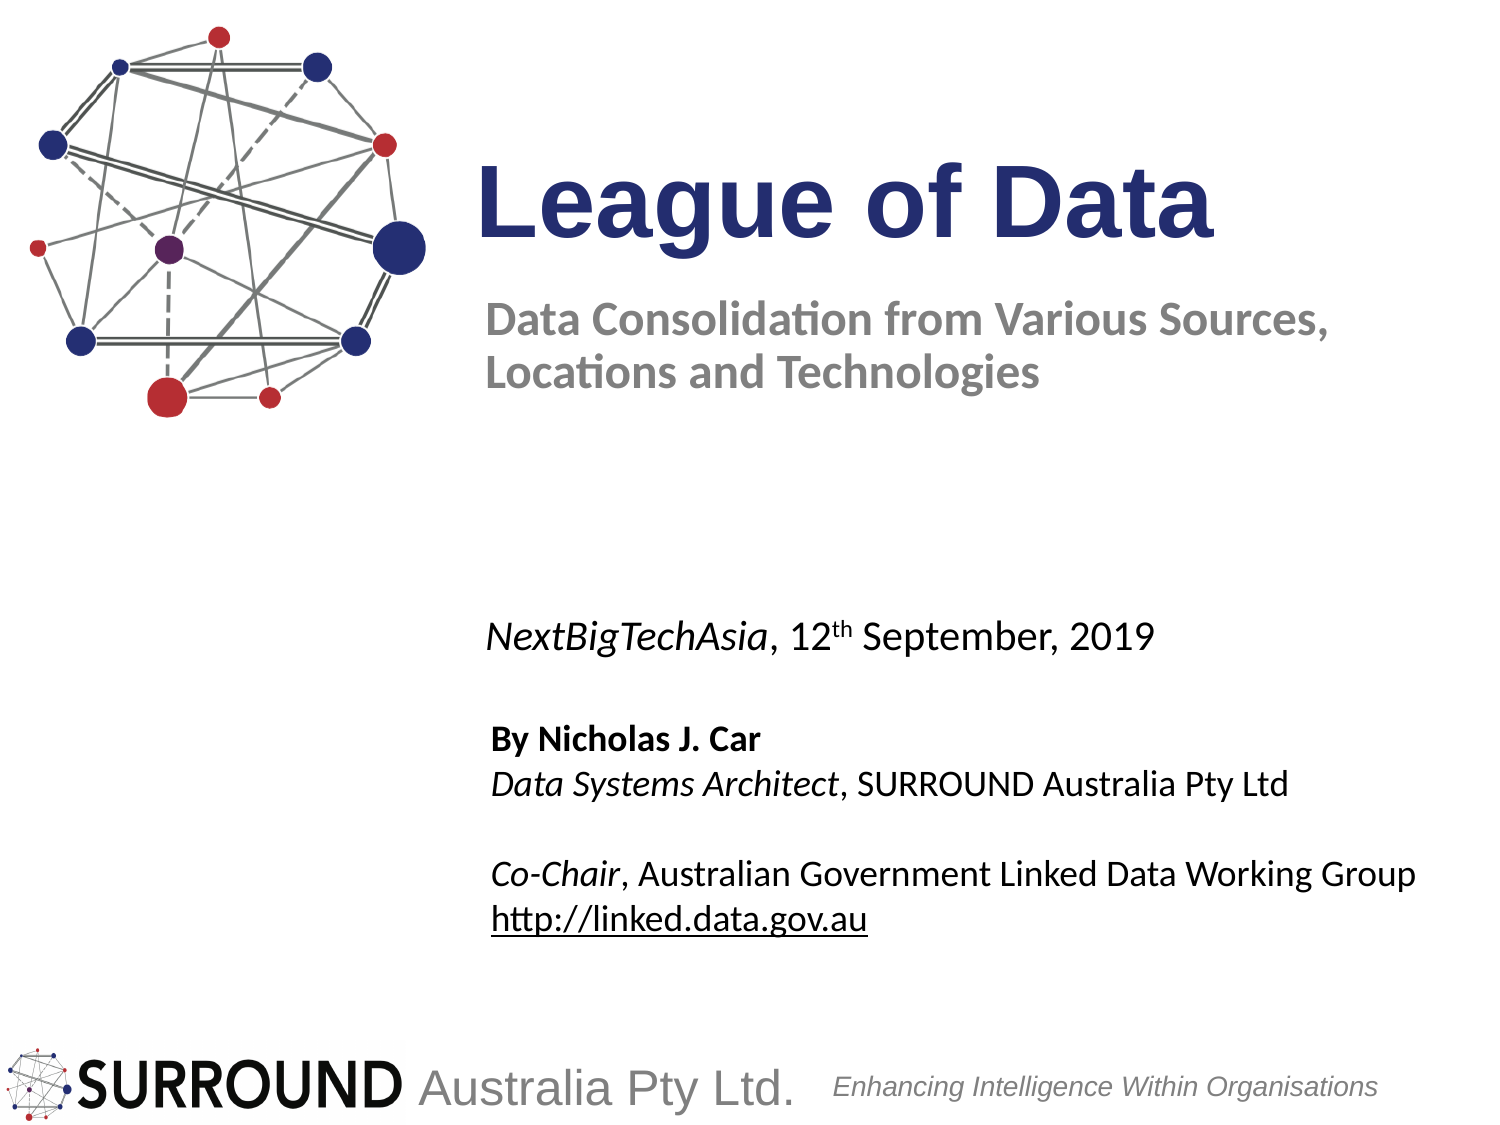

# League of Data
Data Consolidation from Various Sources, Locations and Technologies
NextBigTechAsia, 12th September, 2019
By Nicholas J. Car
Data Systems Architect, SURROUND Australia Pty Ltd

Co-Chair, Australian Government Linked Data Working Group
http://linked.data.gov.au